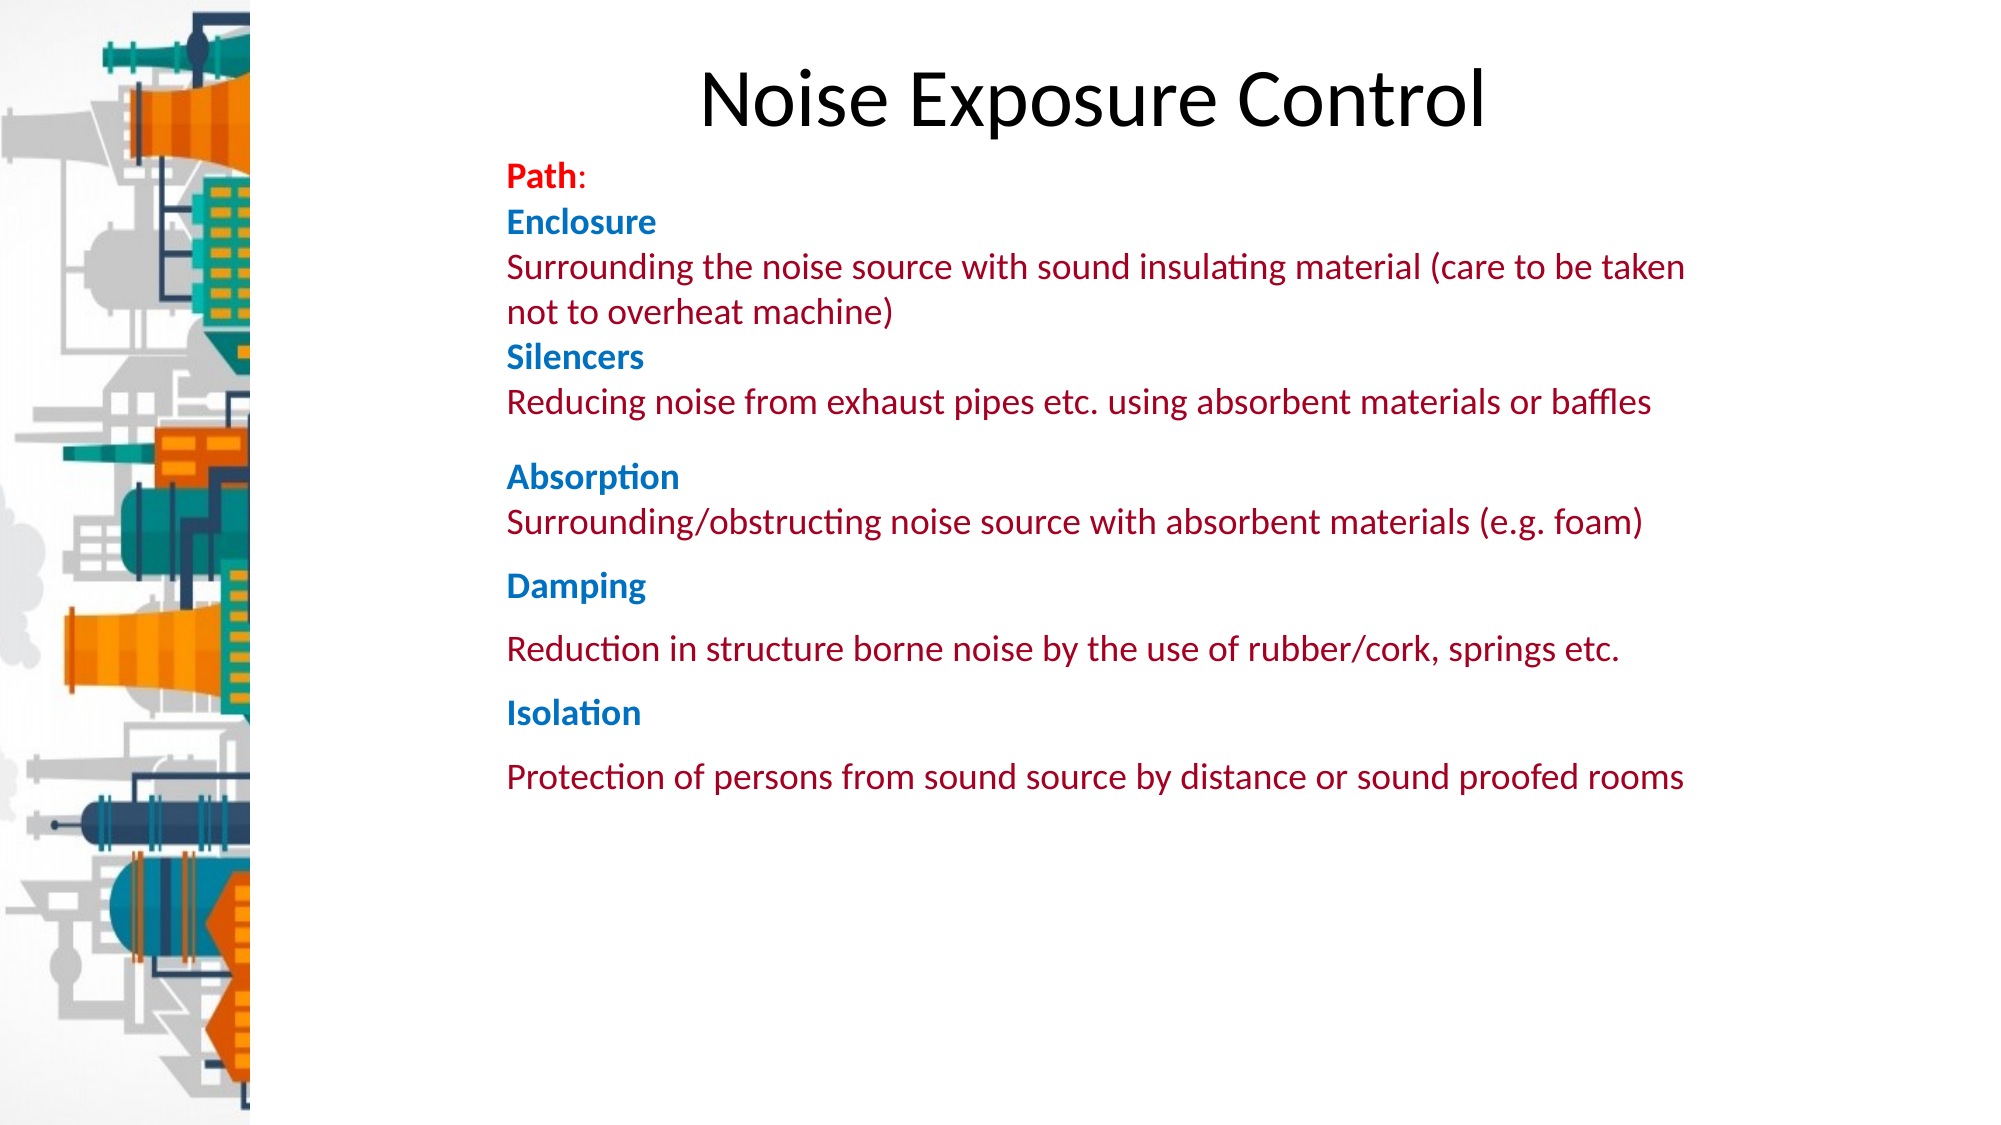

Noise Exposure Control
Path:
Enclosure
Surrounding the noise source with sound insulating material (care to be taken not to overheat machine)
Silencers
Reducing noise from exhaust pipes etc. using absorbent materials or baffles

Absorption
Surrounding/obstructing noise source with absorbent materials (e.g. foam)
Damping
Reduction in structure borne noise by the use of rubber/cork, springs etc.
Isolation
Protection of persons from sound source by distance or sound proofed rooms